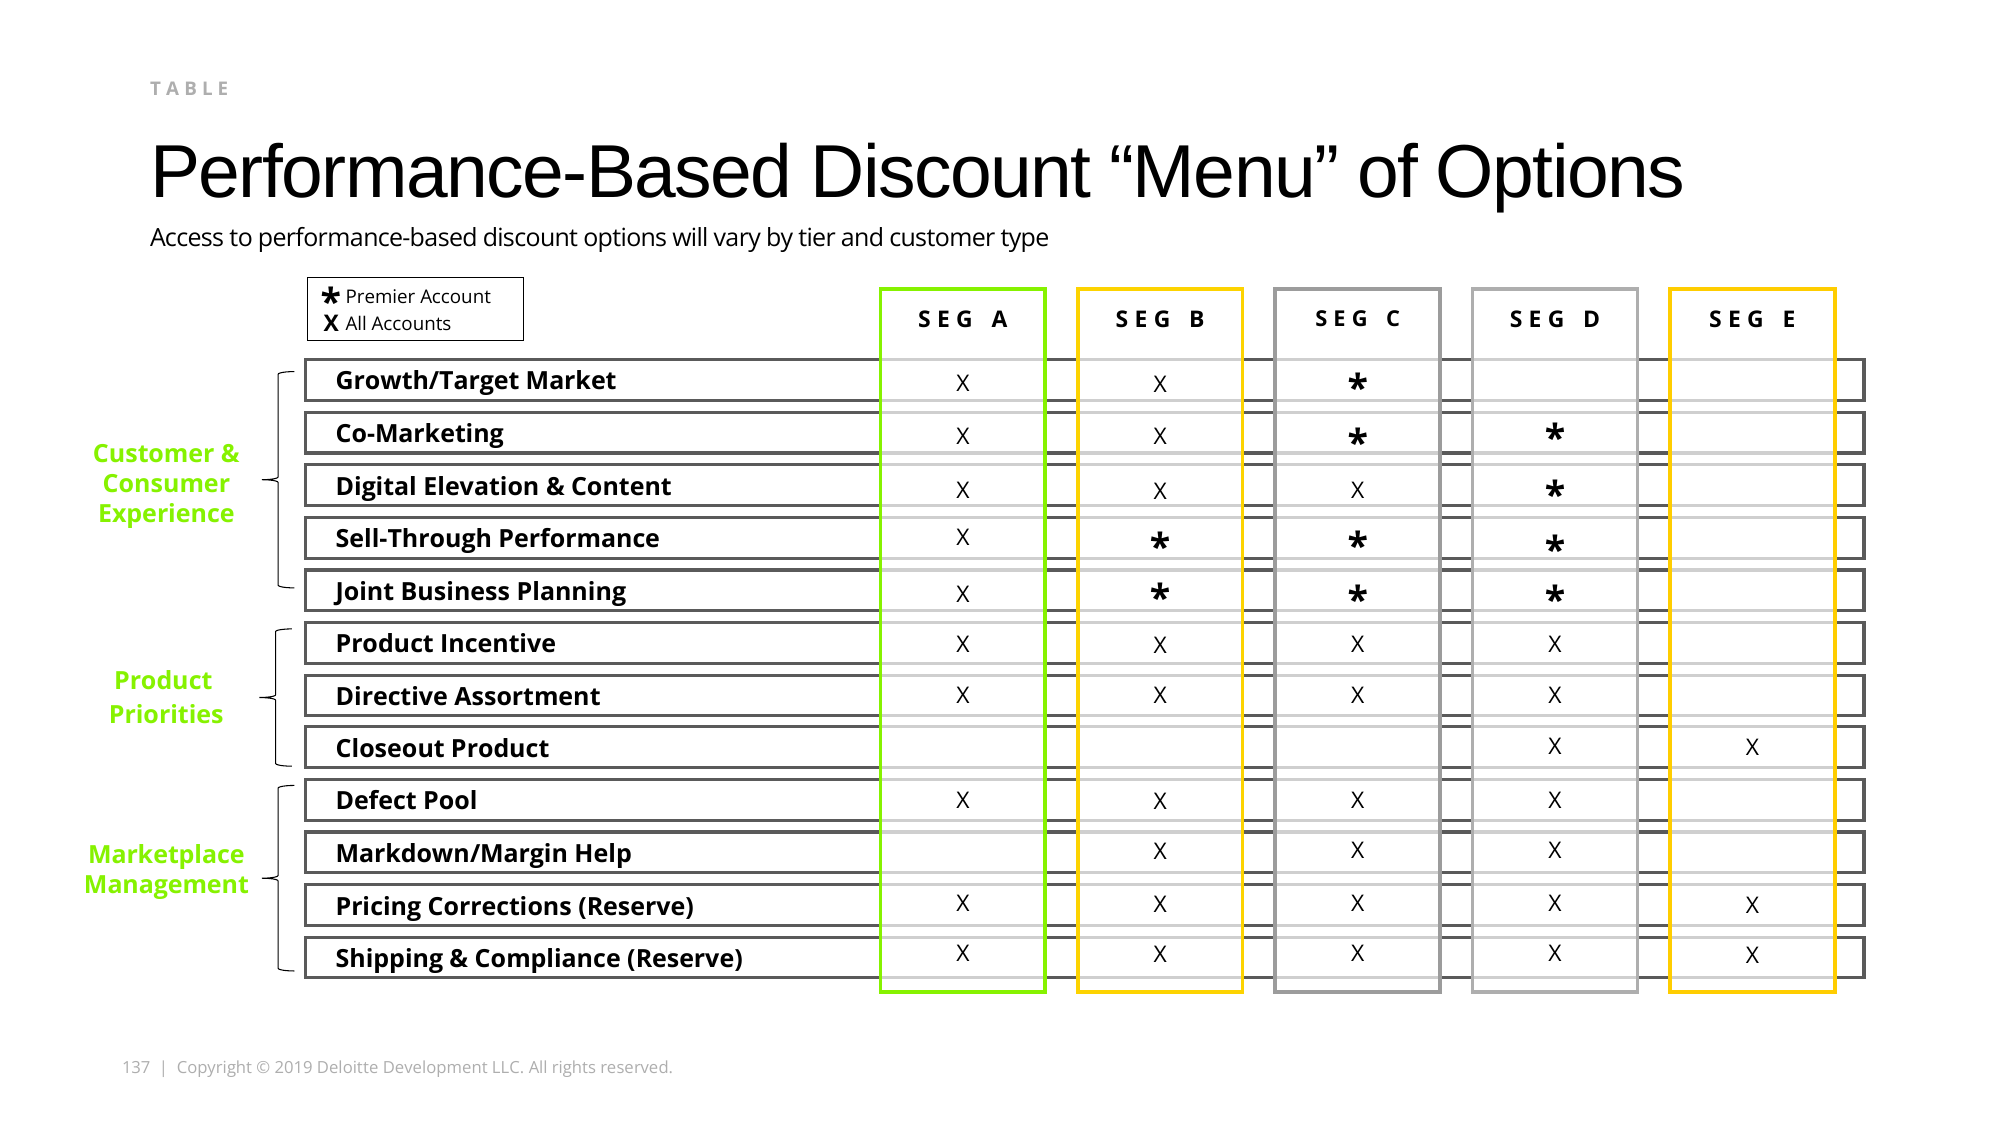

TABLE
# Performance-Based Discount “Menu” of Options
Access to performance-based discount options will vary by tier and customer type

*

Premier Account
SEG A

SEG B

SEG C

SEG D

SEG E

X
All Accounts

*
Growth/Target Market
X
X

*
*
Co-Marketing
X
X
Customer & Consumer Experience
*
Digital Elevation & Content
X
X
X
*
X
*
Sell-Through Performance
*
*
*
*
Joint Business Planning
X
Product Incentive
X
X
X
X

Product
Priorities
X
X
X
X
Directive Assortment
X
X
Closeout Product
X
X
X
X
Defect Pool

X
X
X
Markdown/Margin Help
Marketplace Management
X
X
X
X
X
Pricing Corrections (Reserve)
X
X
X
X
X
Shipping & Compliance (Reserve)